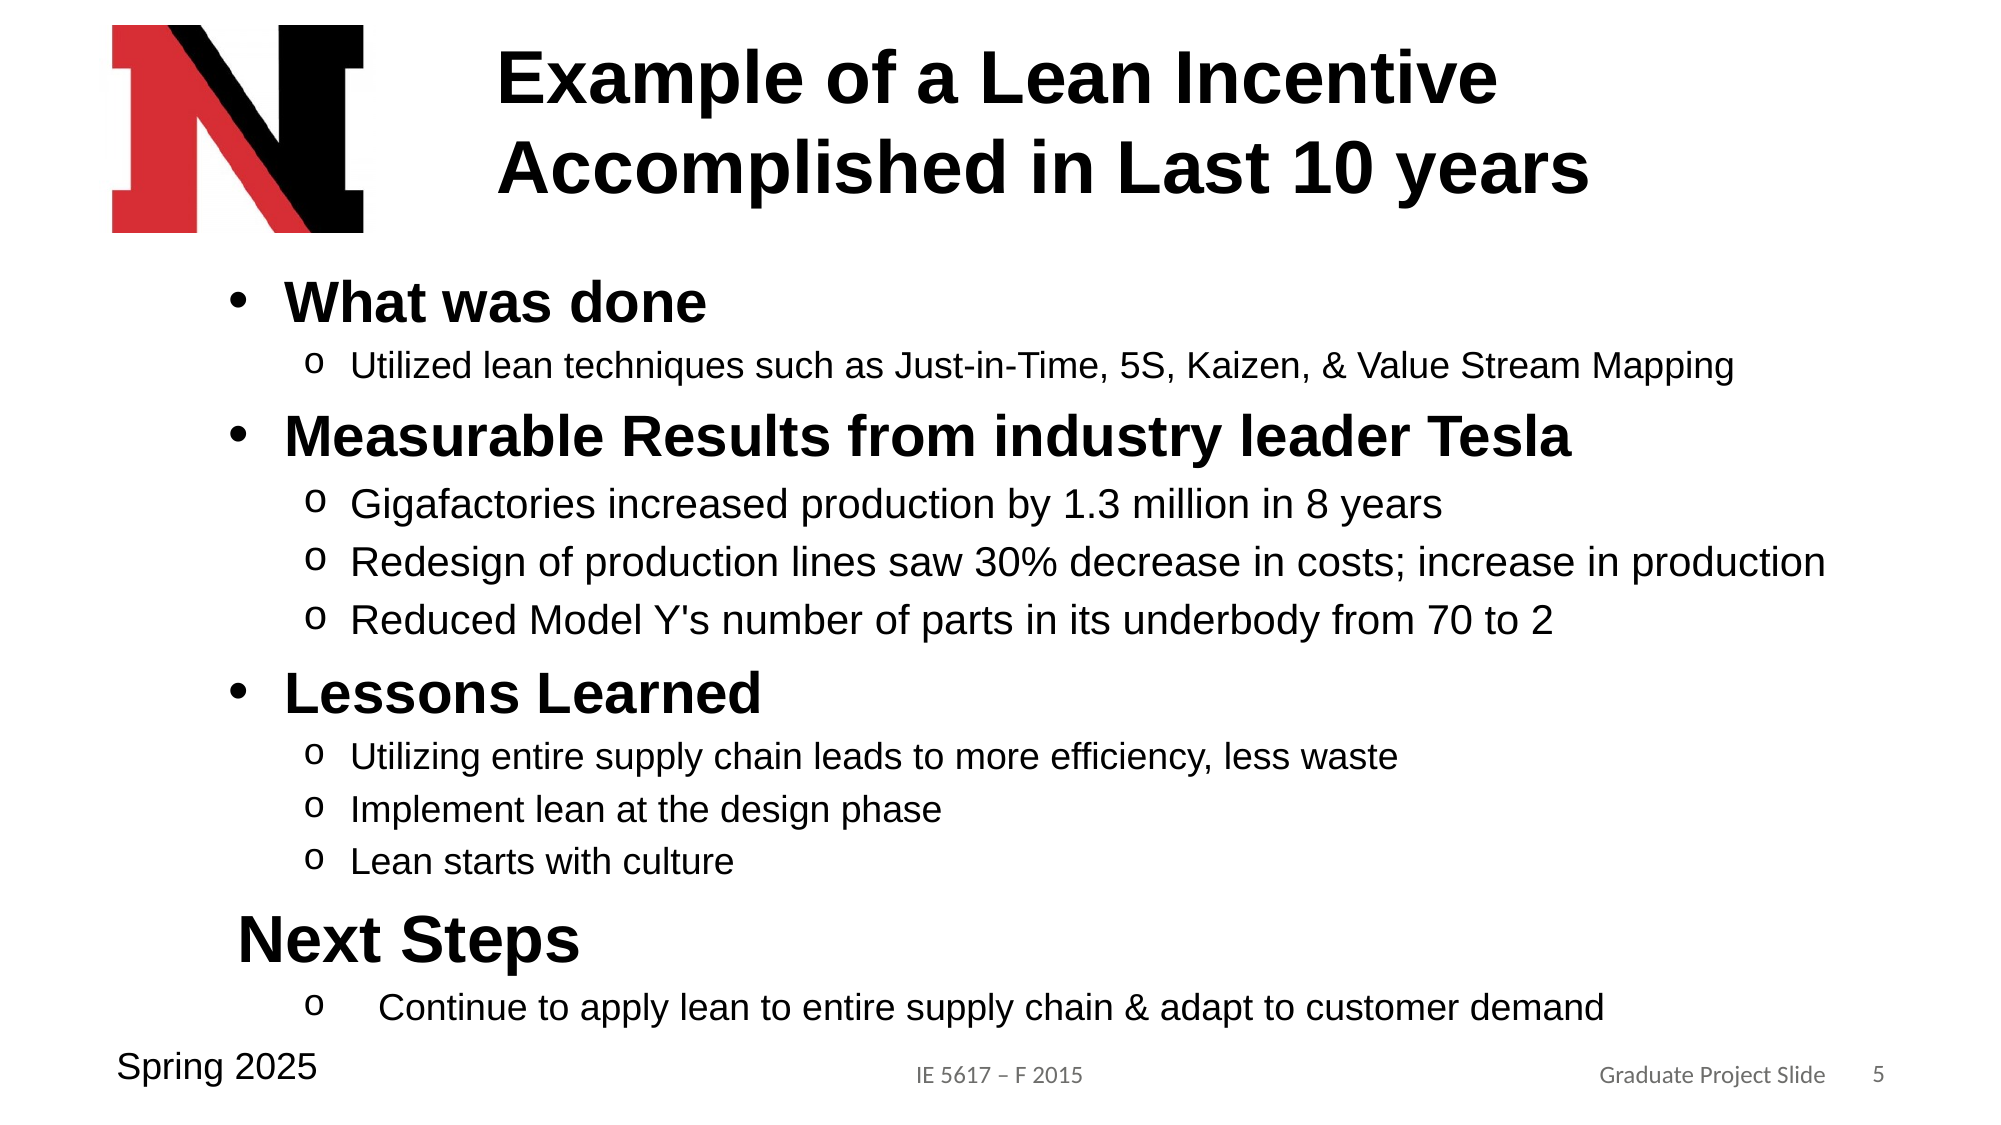

# Example of a Lean Incentive Accomplished in Last 10 years
What was done
Utilized lean techniques such as Just-in-Time, 5S, Kaizen, & Value Stream Mapping
Measurable Results from industry leader Tesla
Gigafactories increased production by 1.3 million in 8 years
Redesign of production lines saw 30% decrease in costs; increase in production
Reduced Model Y's number of parts in its underbody from 70 to 2
Lessons Learned
Utilizing entire supply chain leads to more efficiency, less waste
Implement lean at the design phase
Lean starts with culture
Next Steps
Continue to apply lean to entire supply chain & adapt to customer demand

5